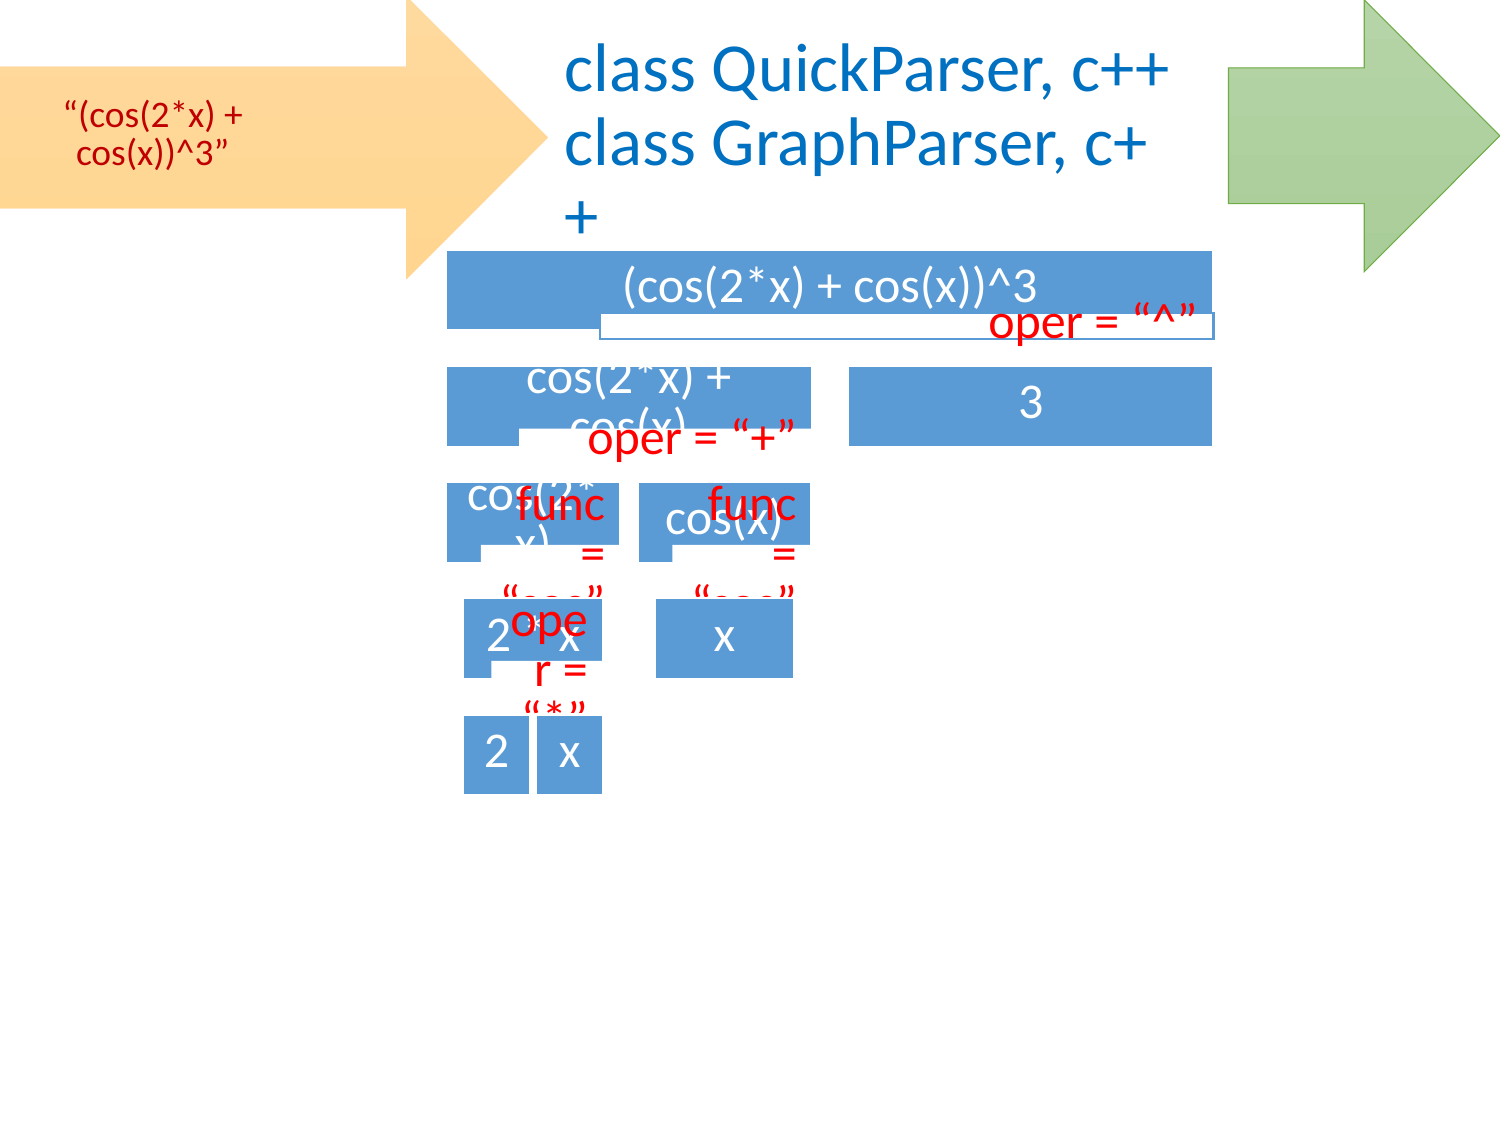

“(cos(2*x) + cos(x))^3”
# class QuickParser, c++ class GraphParser, c++
(cos(2*x) + cos(x))^3
oper = “^”
cos(2*x) + cos(x)
oper = “+”
3
cos(2*x)
cos(x)
2 * x
x
2
x